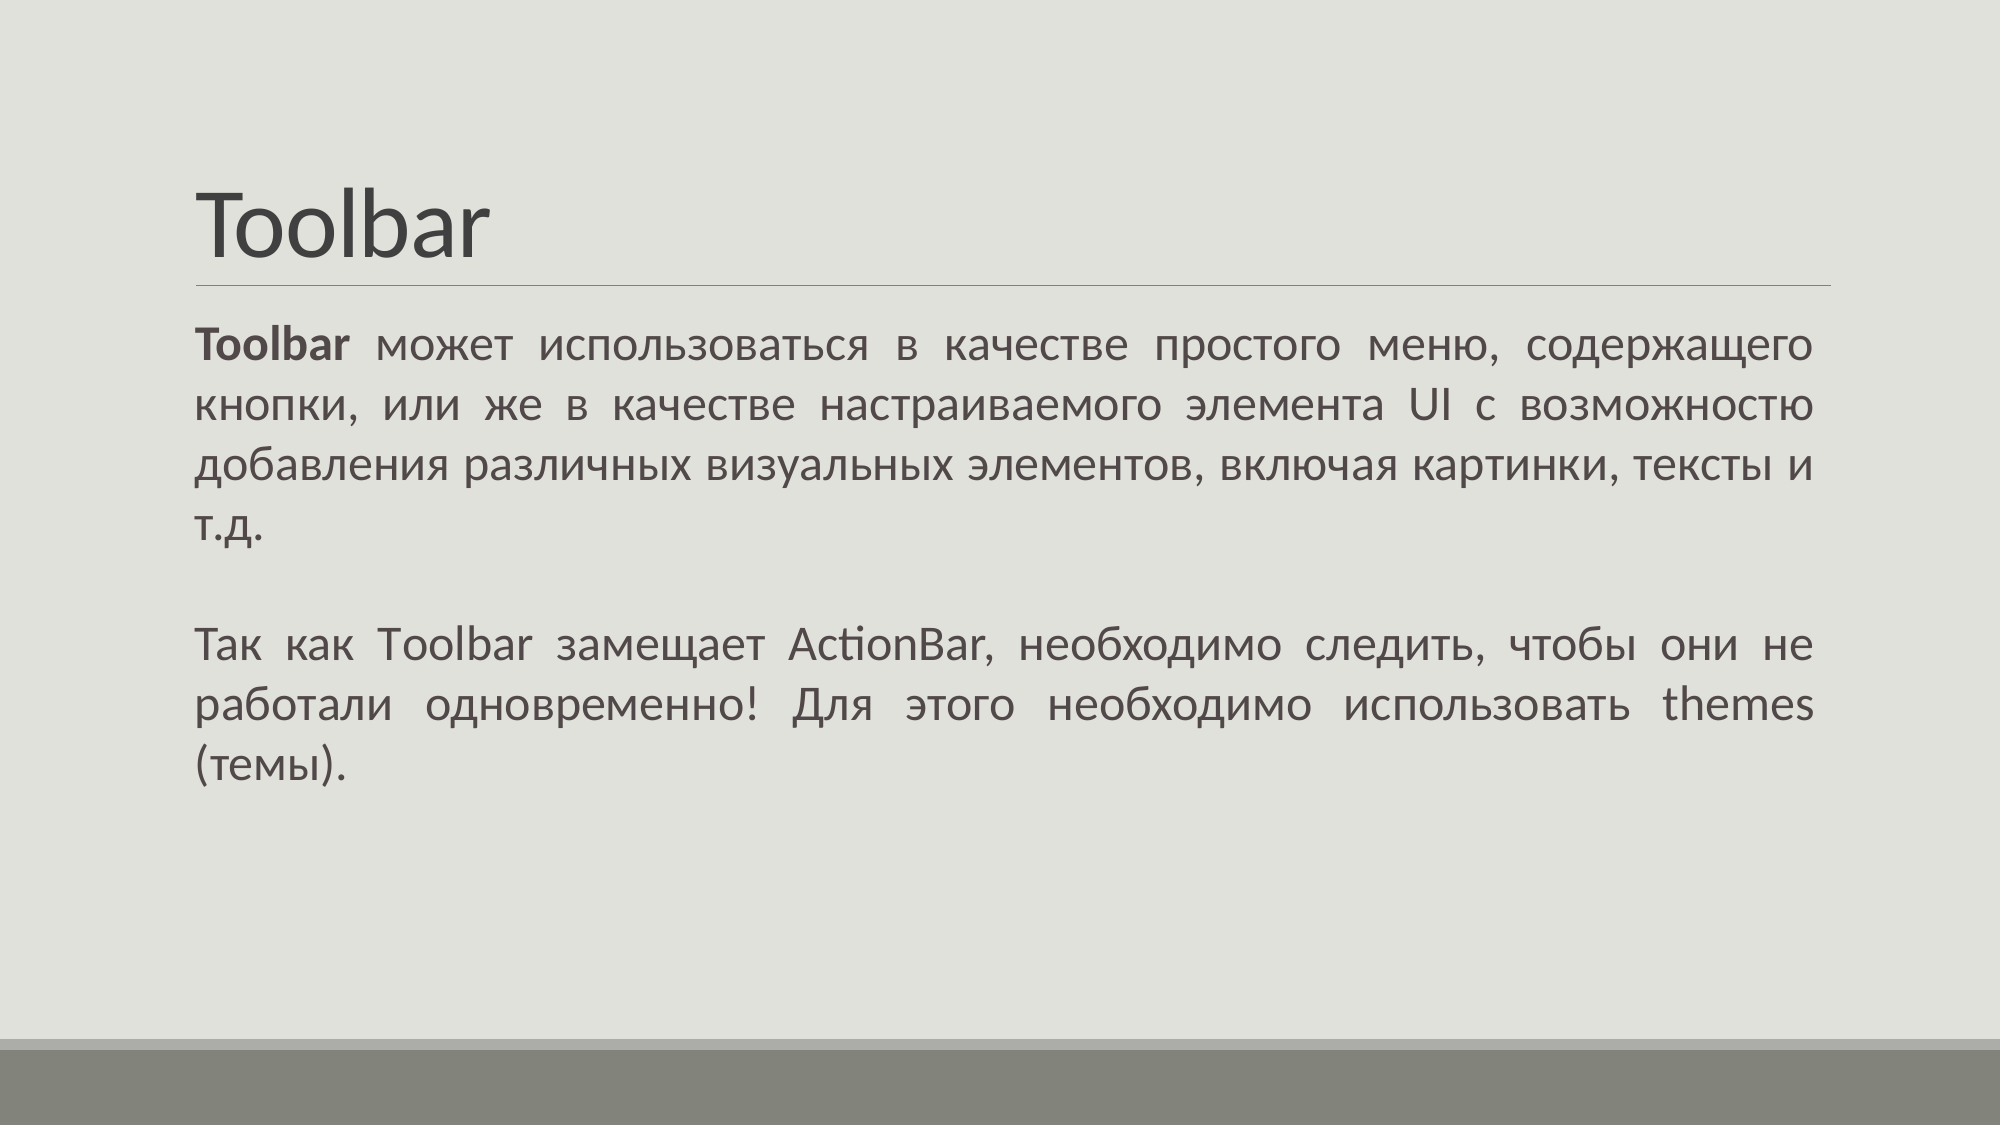

# Toolbar
Toolbar может использоваться в качестве простого меню, содержащего кнопки, или же в качестве настраиваемого элемента UI с возможностю добавления различных визуальных элементов, включая картинки, тексты и т.д.

Так как Toolbar замещает ActionBar, необходимо следить, чтобы они не работали одновременно! Для этого необходимо использовать themes (темы).